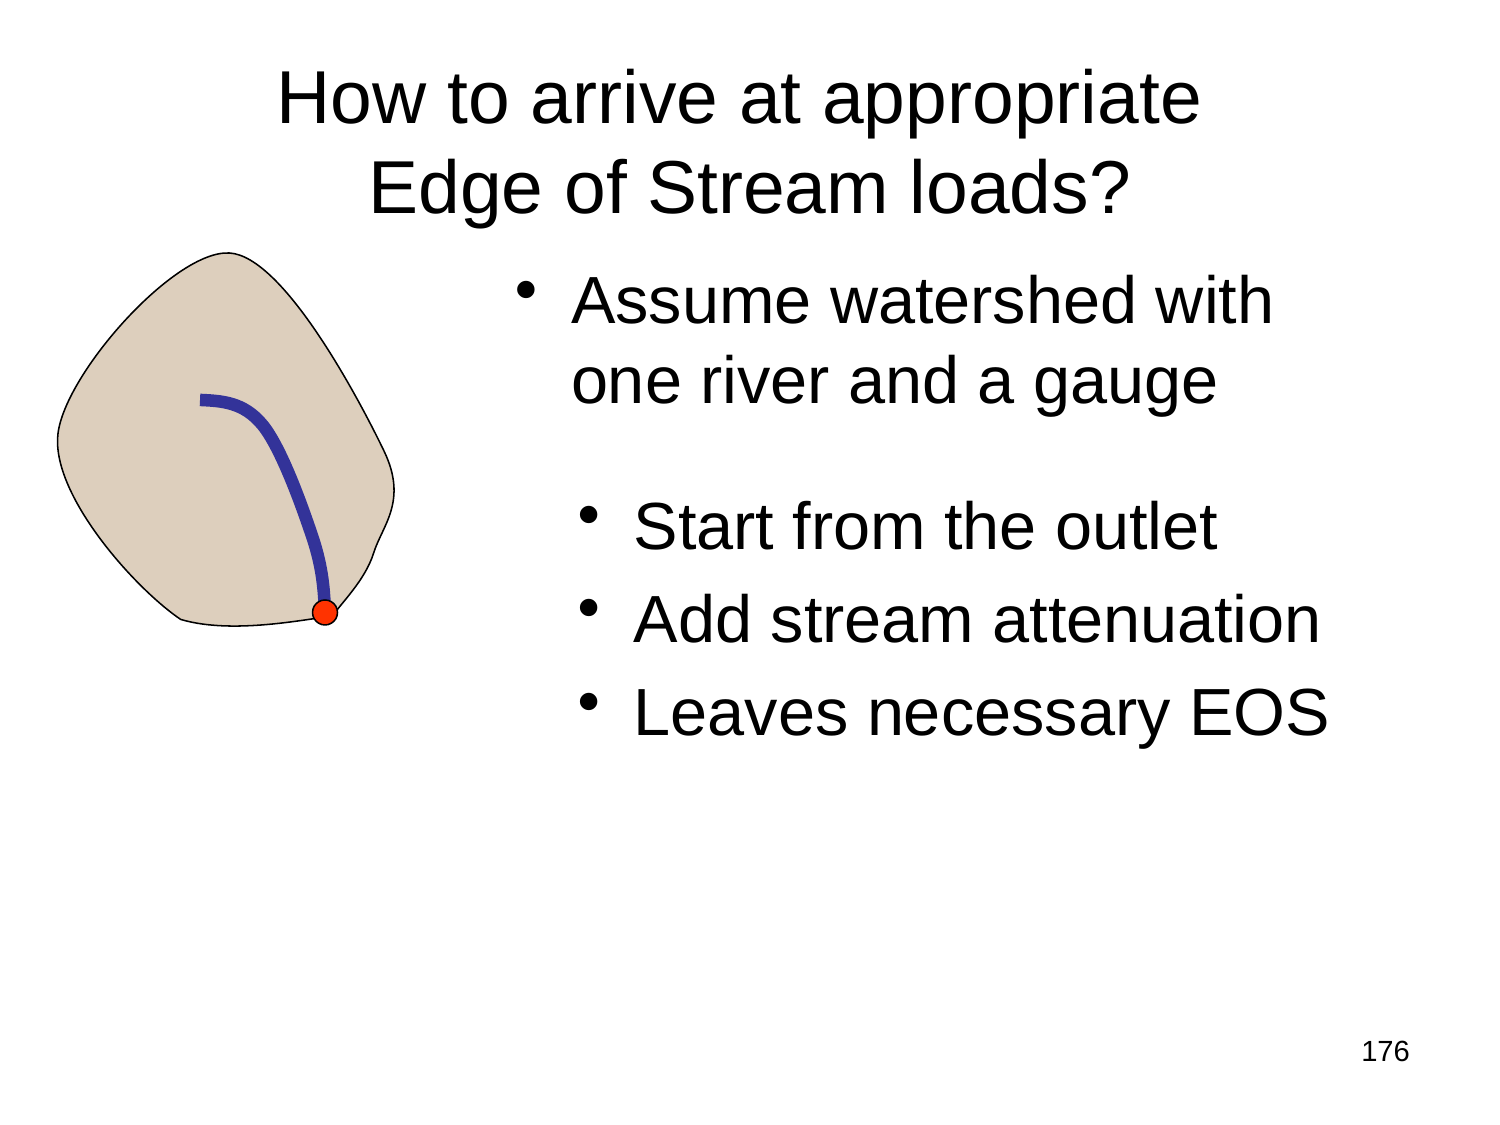

# How to arrive at appropriate Edge of Stream loads?

Assume watershed with one river and a gauge
Start from the outlet
Add stream attenuation
Leaves necessary EOS
176